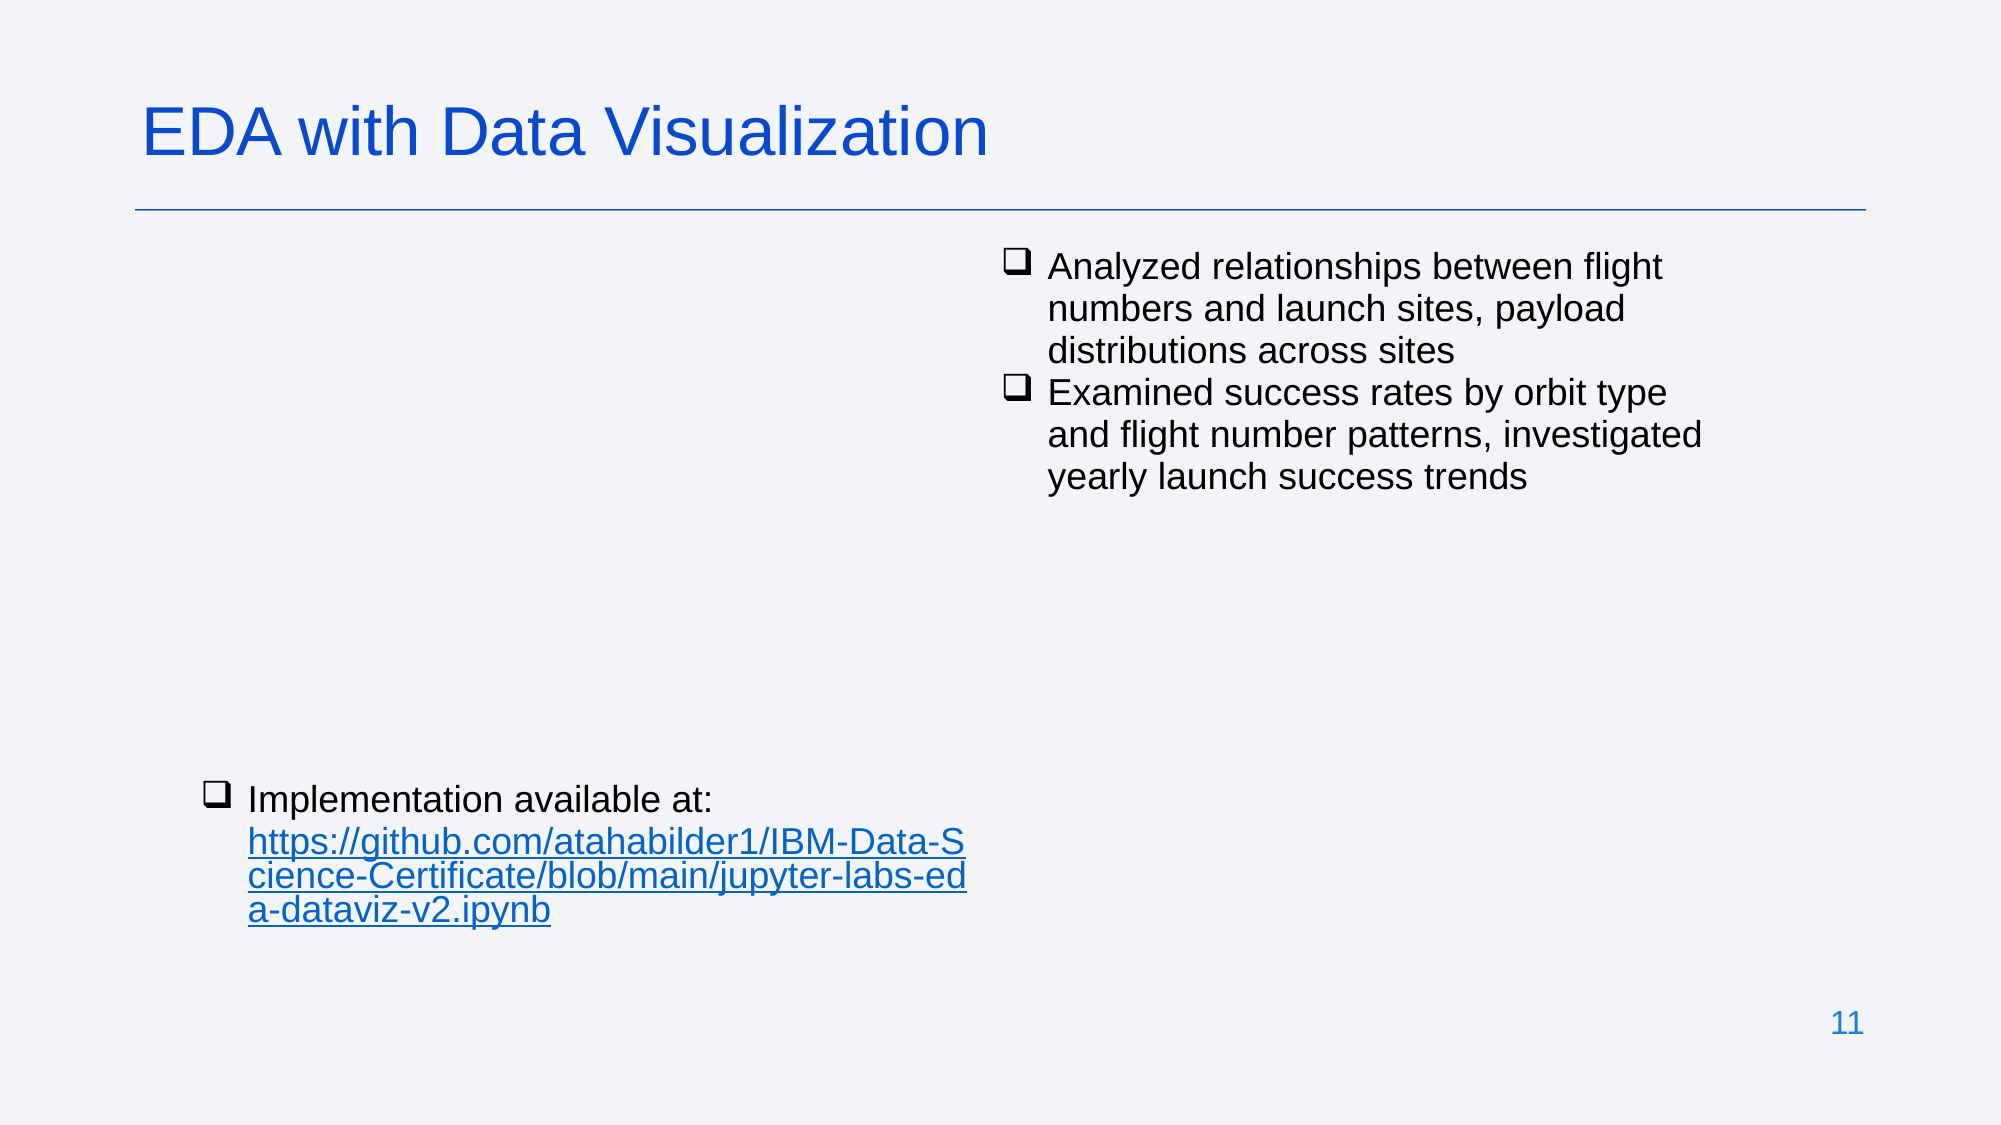

EDA with Data Visualization
|  | Analyzed relationships between flight numbers and launch sites, payload distributions across sites Examined success rates by orbit type and flight number patterns, investigated yearly launch success trends |
| --- | --- |
|  |  |
| Implementation available at: https://github.com/atahabilder1/IBM-Data-Science-Certificate/blob/main/jupyter-labs-eda-dataviz-v2.ipynb |  |
11